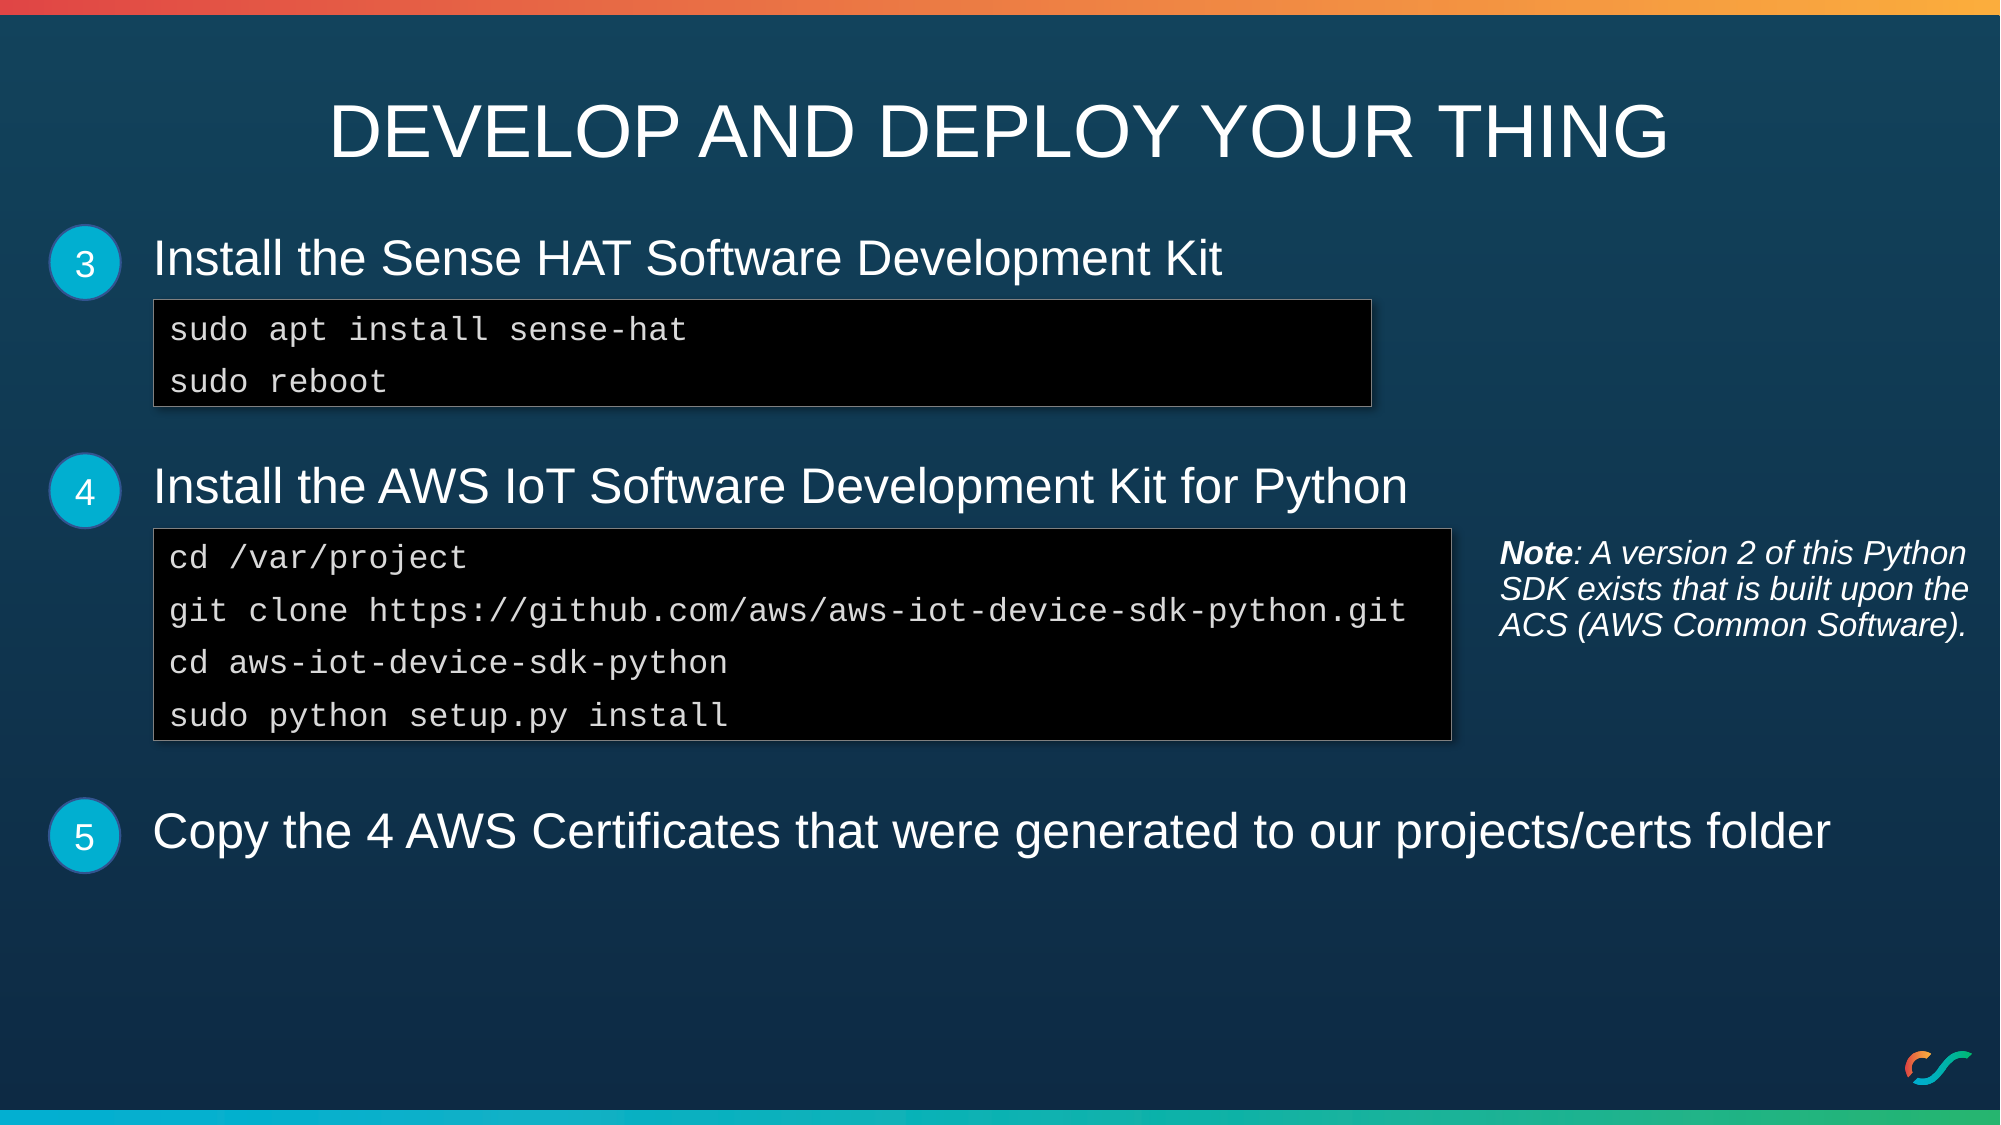

# Develop and Deploy your Thing
3
Install the Sense HAT Software Development Kit

sudo apt install sense-hat
sudo reboot
4
Install the AWS IoT Software Development Kit for Python

cd /var/project
git clone https://github.com/aws/aws-iot-device-sdk-python.git
cd aws-iot-device-sdk-python
sudo python setup.py install
Note: A version 2 of this Python SDK exists that is built upon the ACS (AWS Common Software).

5
Copy the 4 AWS Certificates that were generated to our projects/certs folder